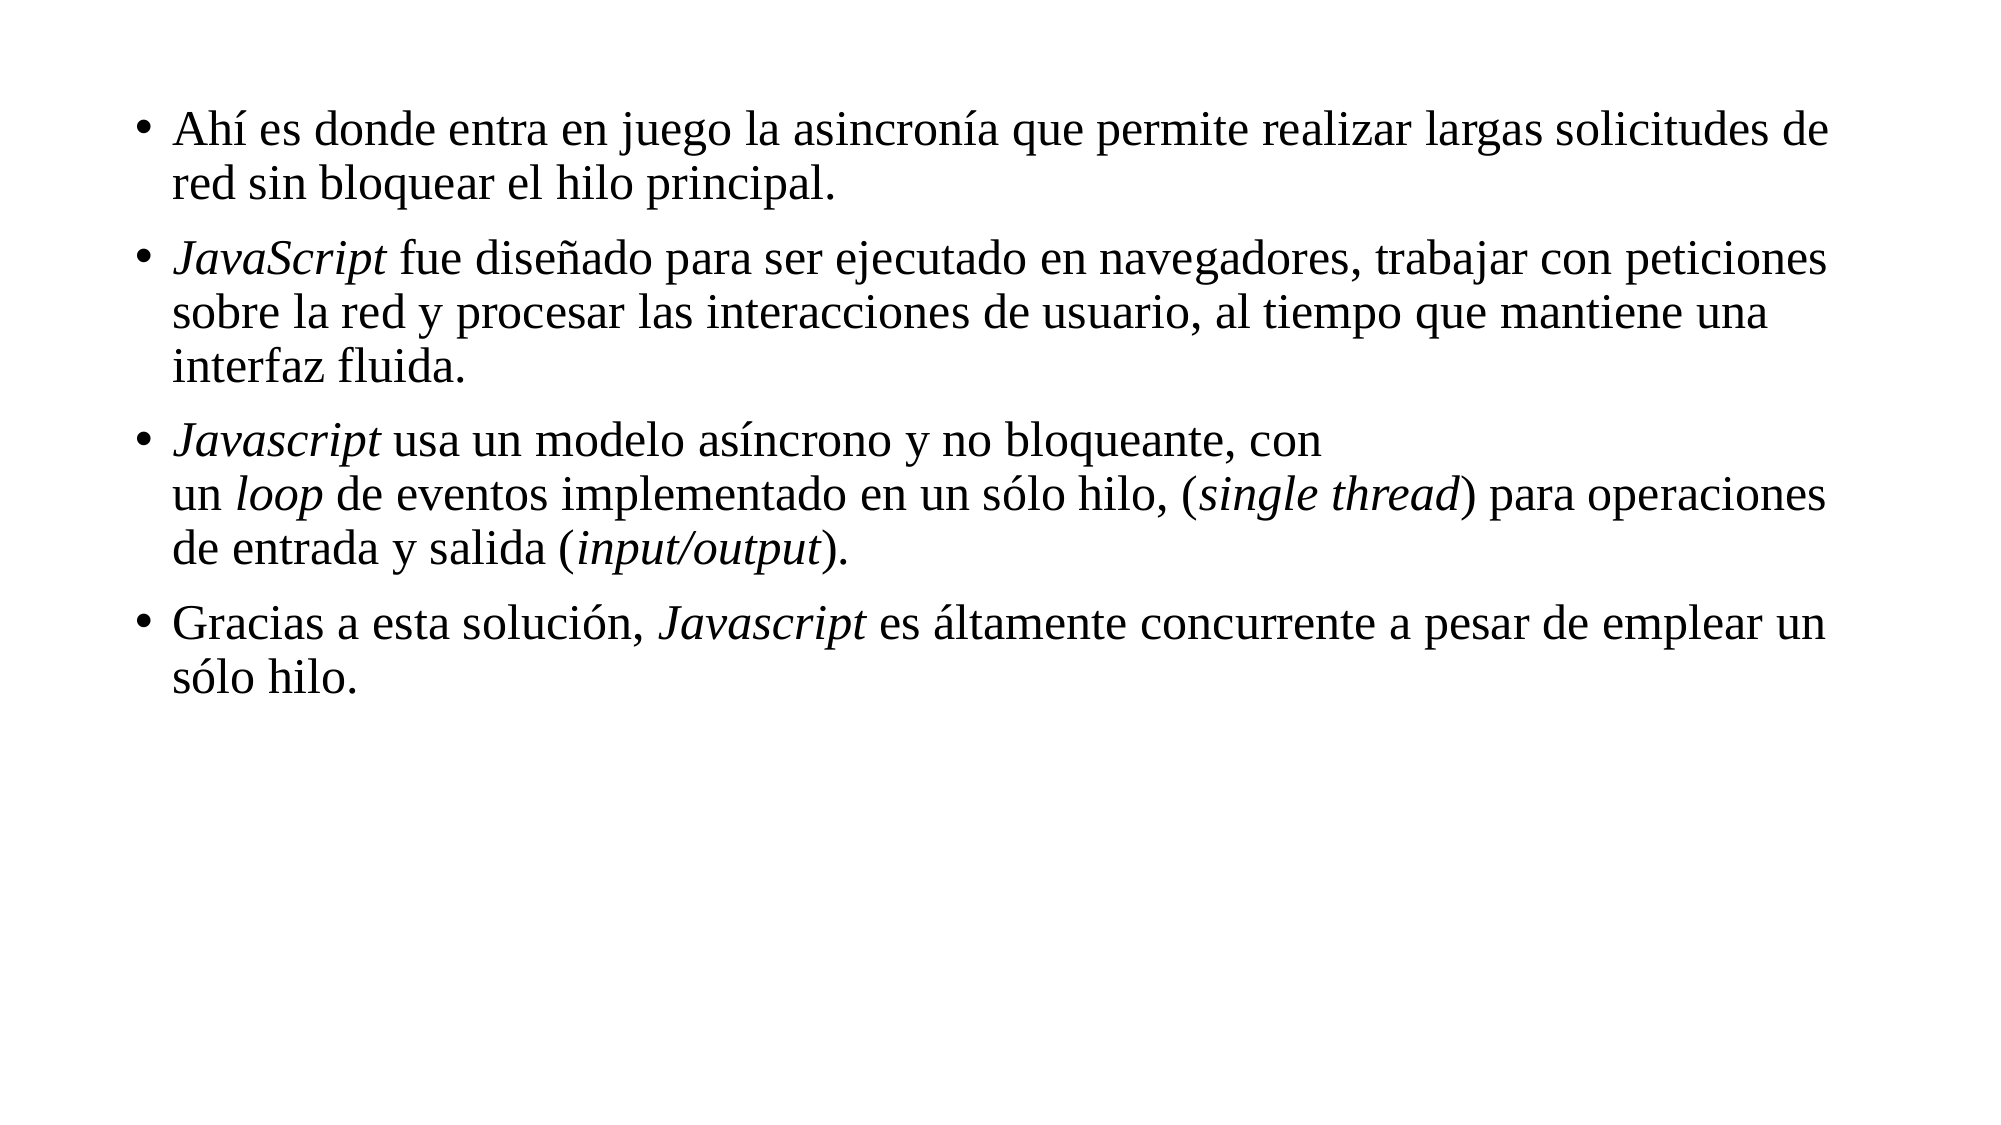

Ahí es donde entra en juego la asincronía que permite realizar largas solicitudes de red sin bloquear el hilo principal.
JavaScript fue diseñado para ser ejecutado en navegadores, trabajar con peticiones sobre la red y procesar las interacciones de usuario, al tiempo que mantiene una interfaz fluida.
Javascript usa un modelo asíncrono y no bloqueante, con un loop de eventos implementado en un sólo hilo, (single thread) para operaciones de entrada y salida (input/output).
Gracias a esta solución, Javascript es áltamente concurrente a pesar de emplear un sólo hilo.